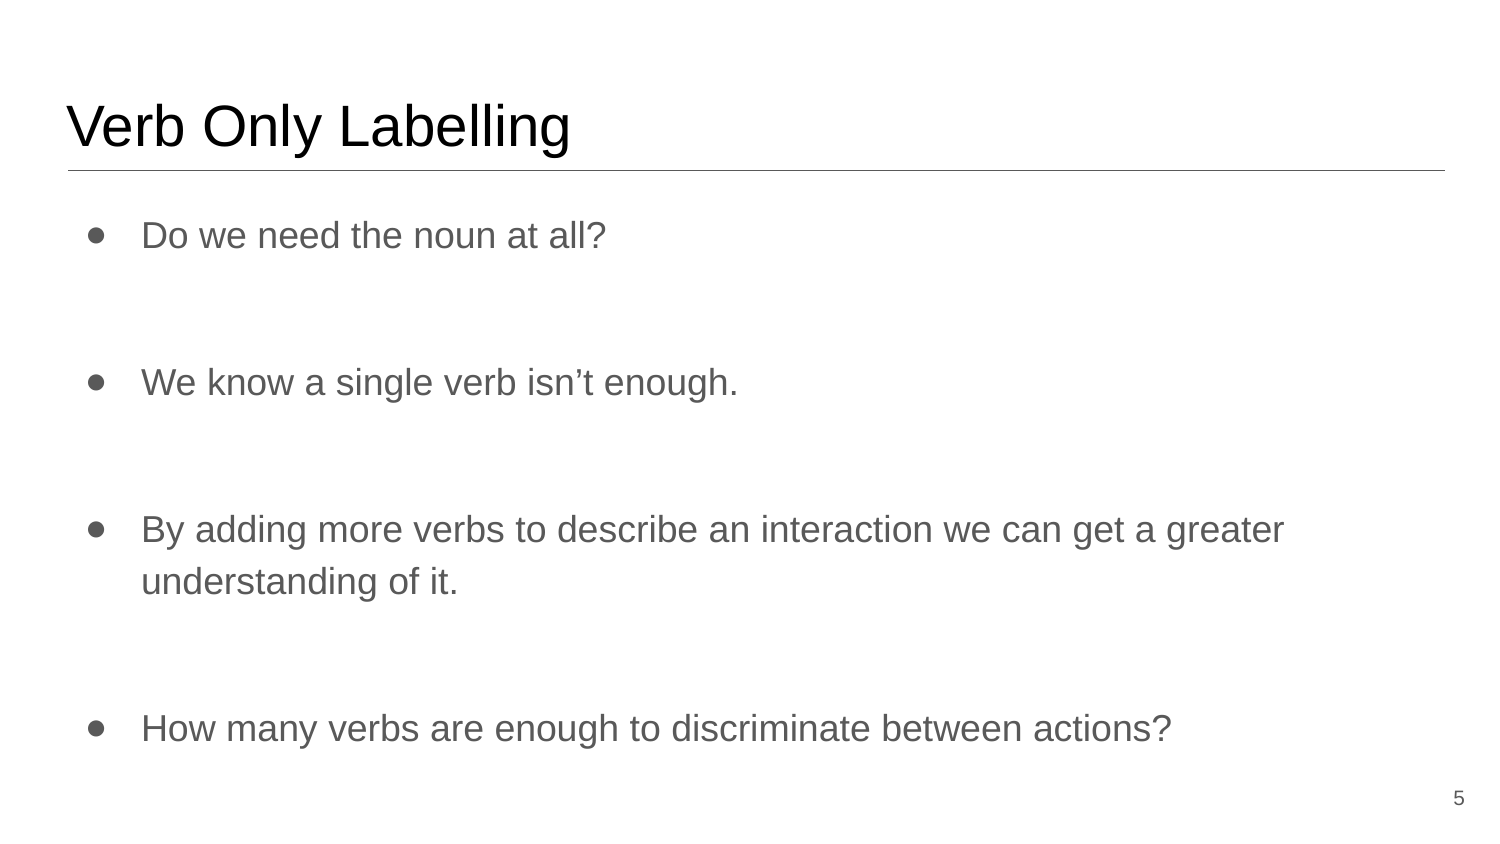

# Verb Only Labelling
Do we need the noun at all?

We know a single verb isn’t enough.

By adding more verbs to describe an interaction we can get a greater understanding of it.

How many verbs are enough to discriminate between actions?
5